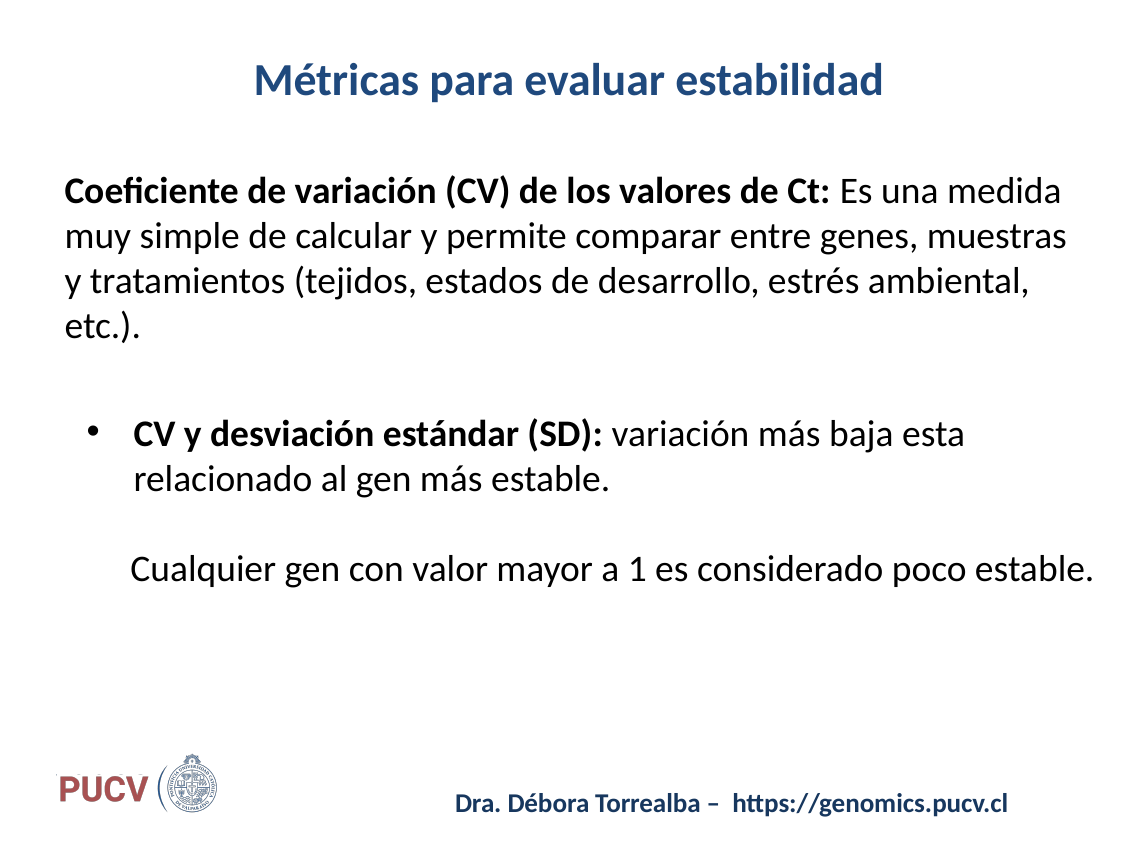

Métricas para evaluar estabilidad
Coeficiente de variación (CV) de los valores de Ct: Es una medida muy simple de calcular y permite comparar entre genes, muestras y tratamientos (tejidos, estados de desarrollo, estrés ambiental, etc.).
CV y desviación estándar (SD): variación más baja esta relacionado al gen más estable.

Cualquier gen con valor mayor a 1 es considerado poco estable.